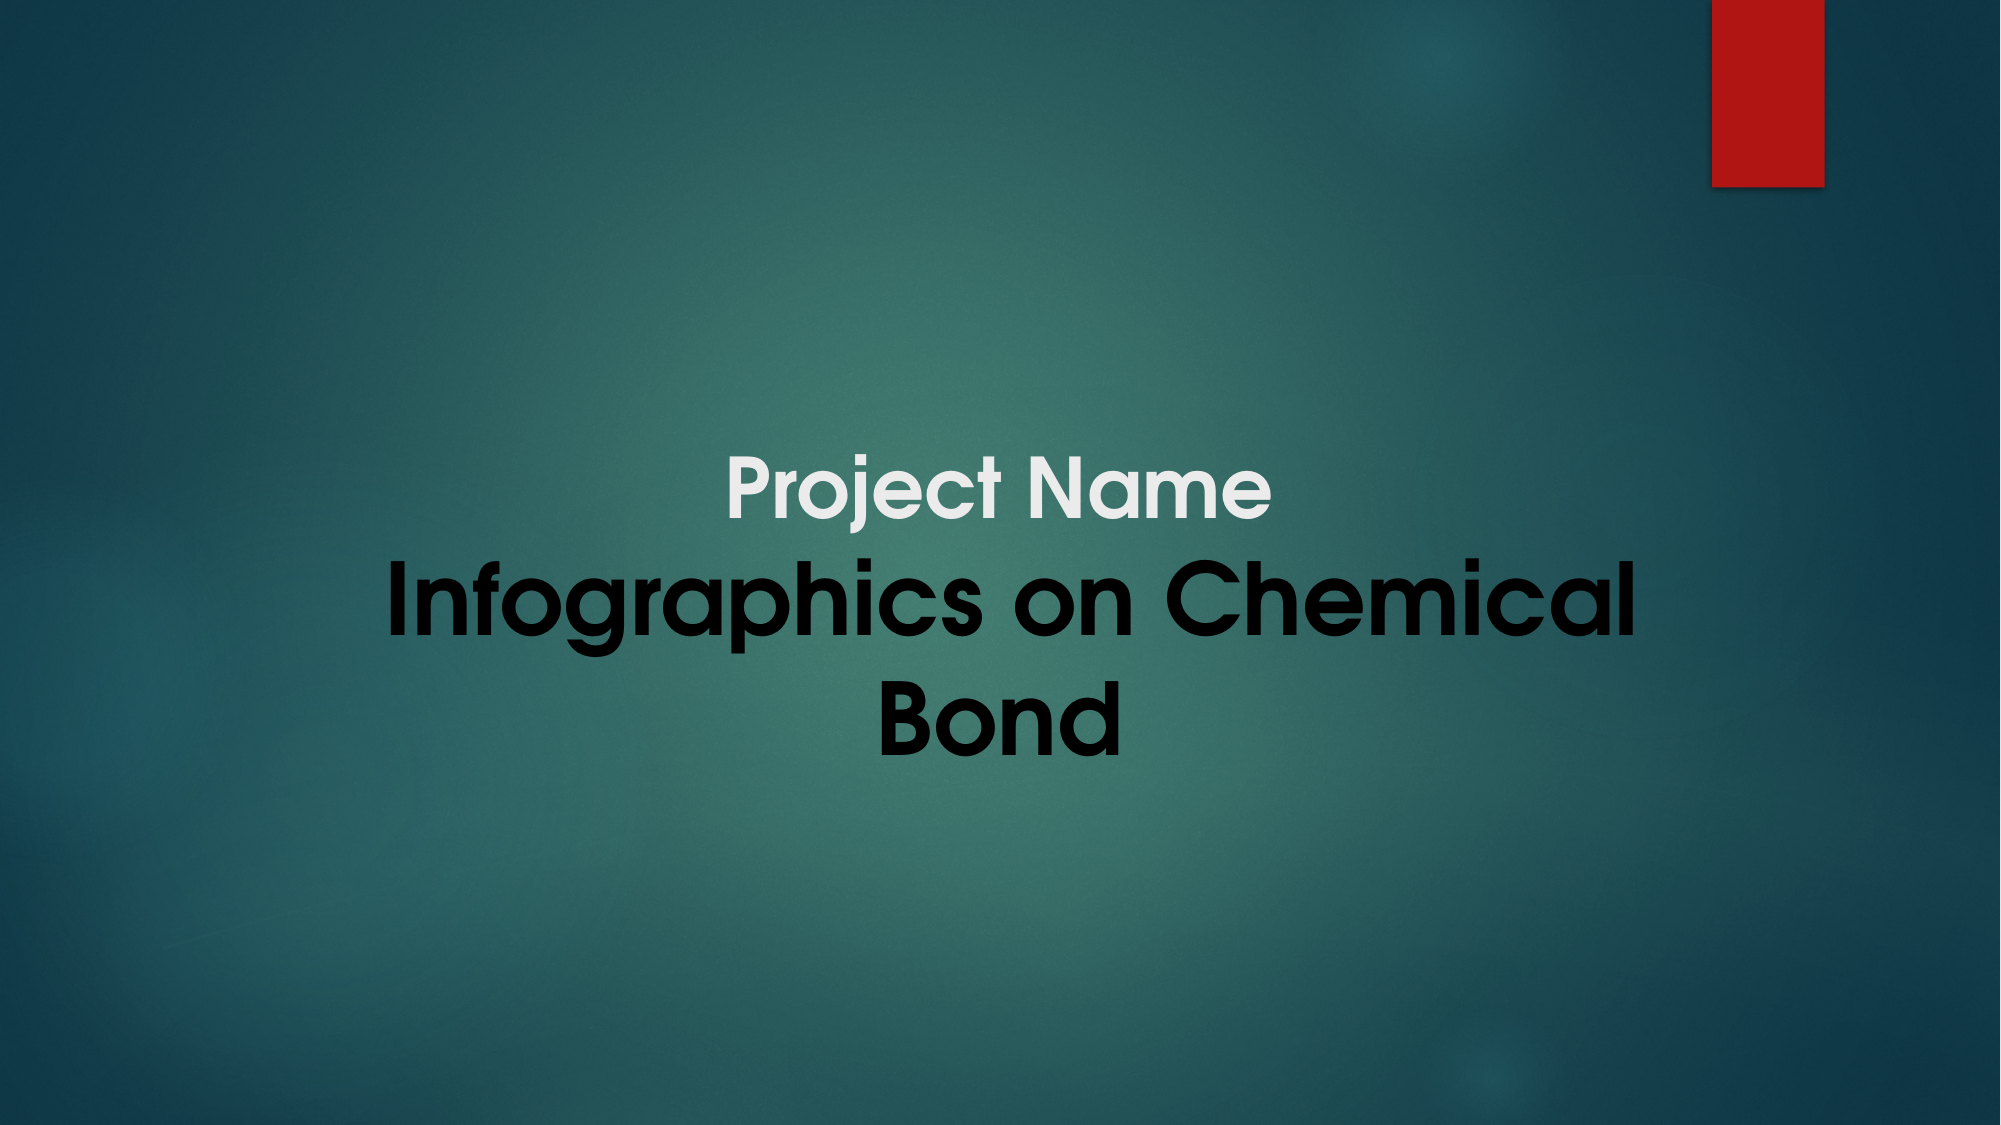

# Project Name Infographics on Chemical Bond